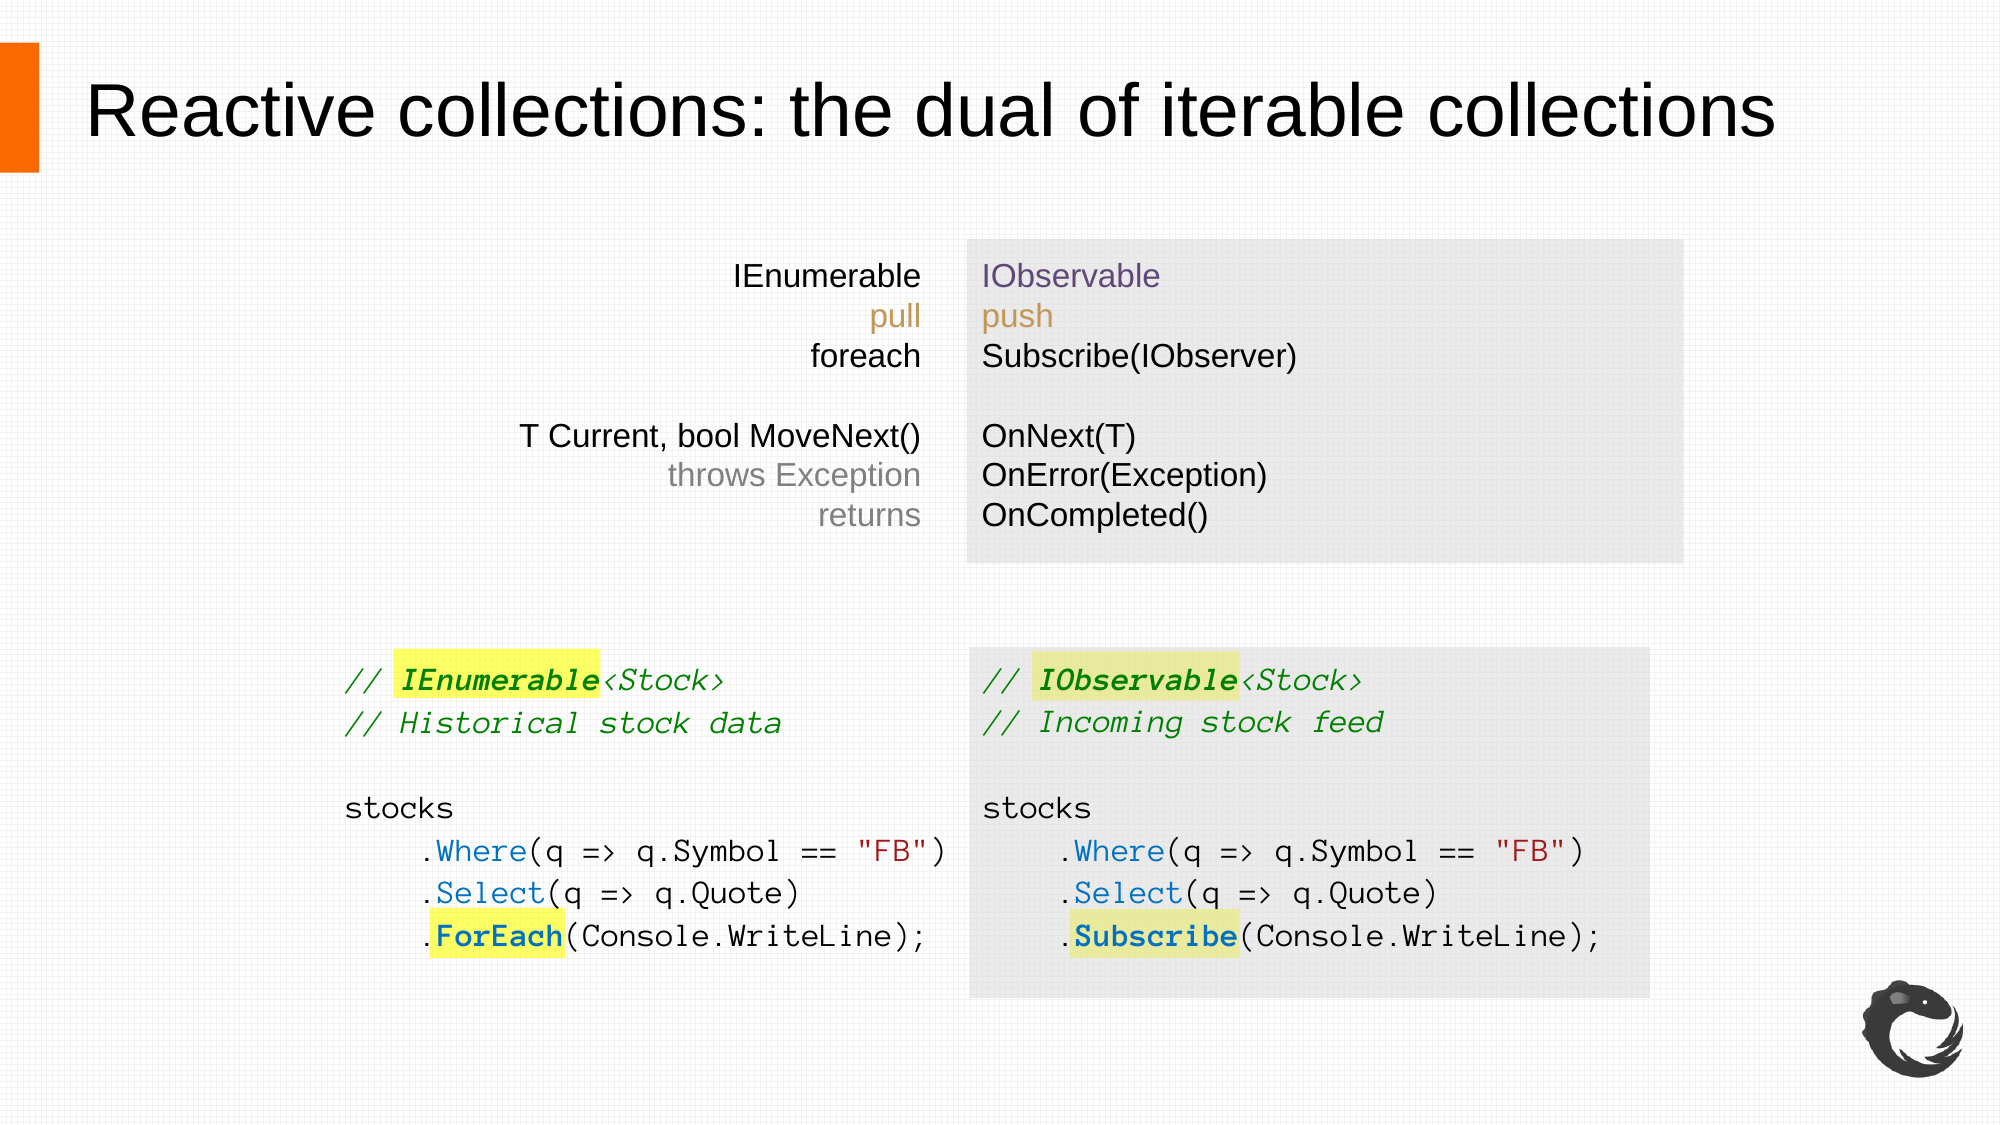

# Reactive collections: the dual of iterable collections

IEnumerable
pull
foreach

T Current, bool MoveNext()
throws Exception
returns
IObservable
push
Subscribe(IObserver)

OnNext(T)
OnError(Exception)
OnCompleted()
// IEnumerable<Stock>
// Historical stock data

stocks
    .Where(q => q.Symbol == "FB")
    .Select(q => q.Quote)
    .ForEach(Console.WriteLine);
// IObservable<Stock>
// Incoming stock feed

stocks
    .Where(q => q.Symbol == "FB")
    .Select(q => q.Quote)
    .Subscribe(Console.WriteLine);